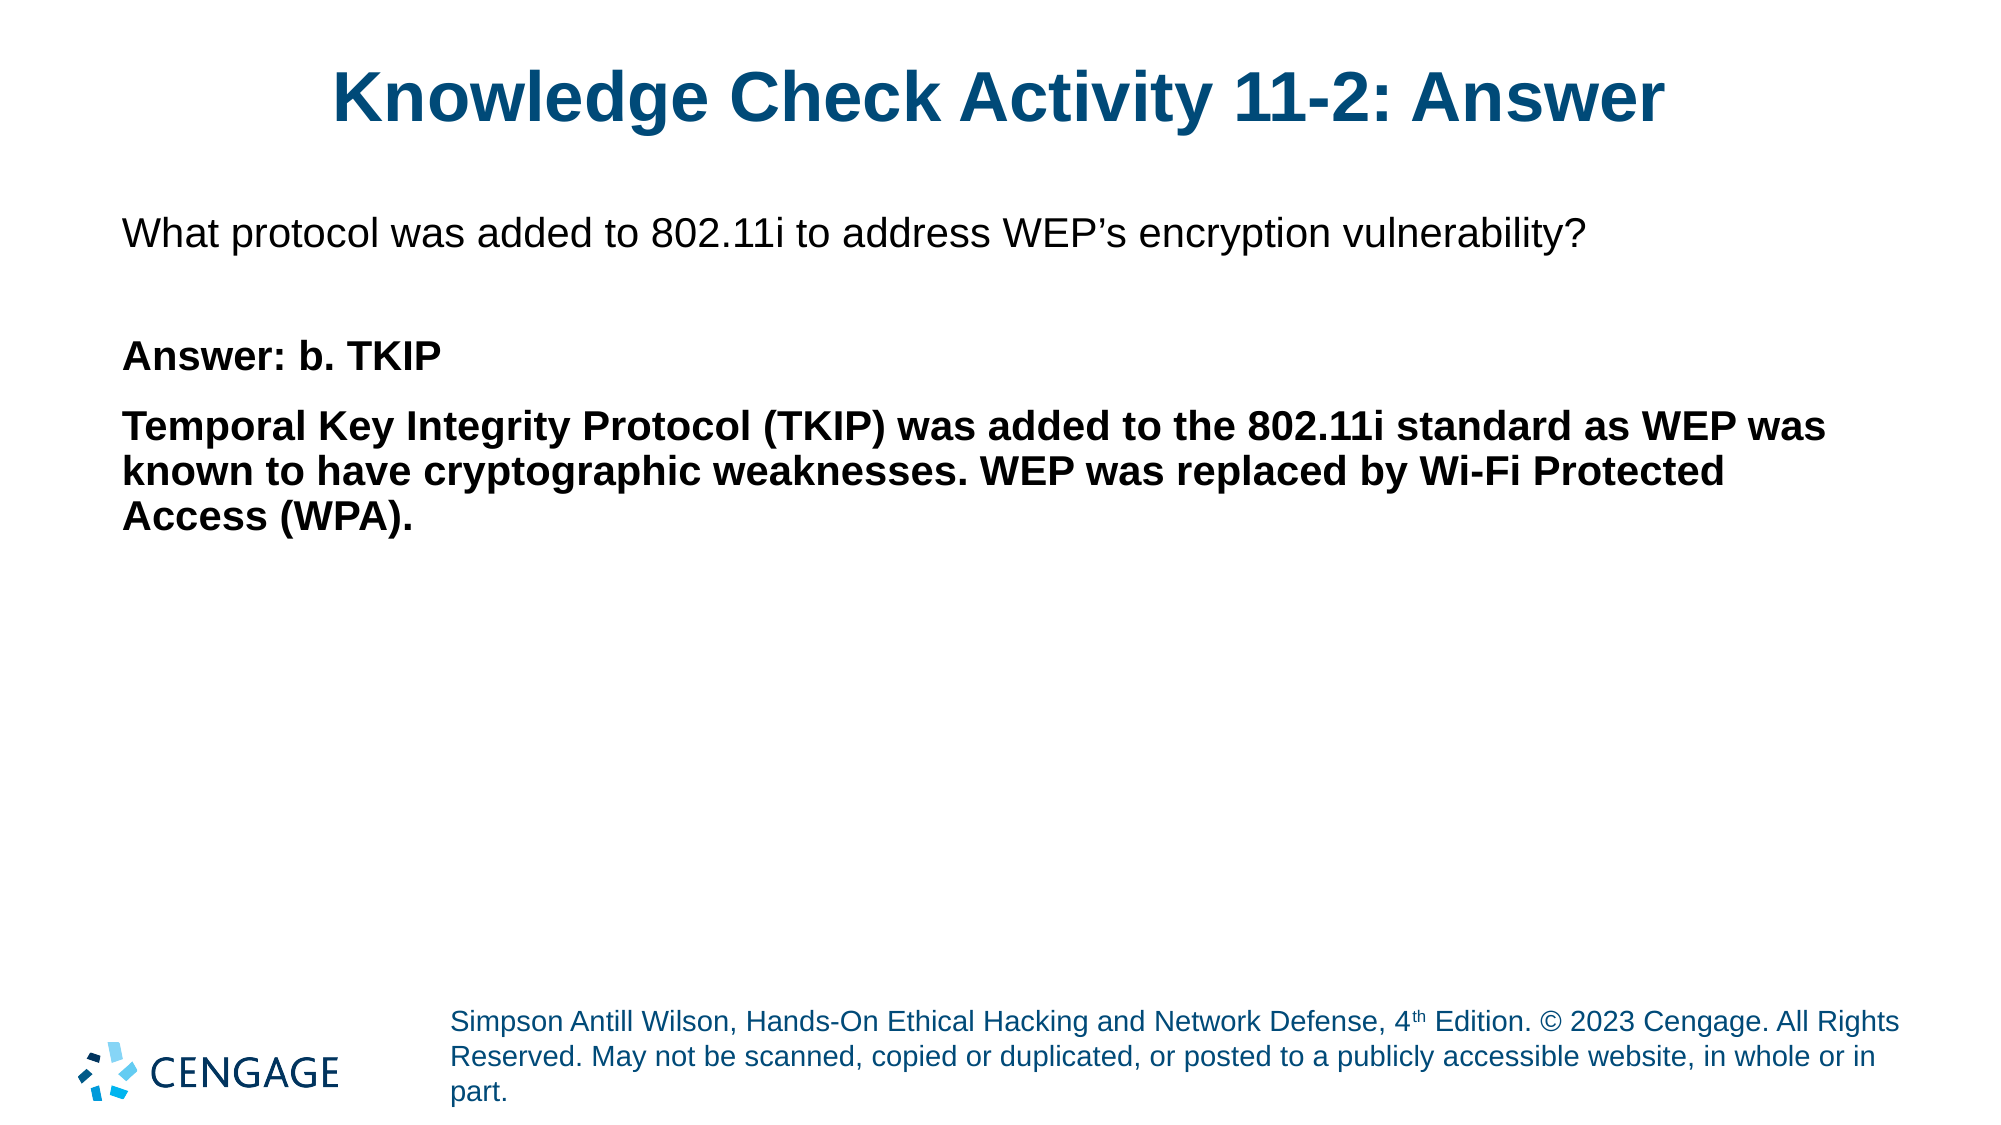

# Knowledge Check Activity 11-2: Answer
What protocol was added to 802.11i to address WEP’s encryption vulnerability?

Answer: b. TKIP
Temporal Key Integrity Protocol (TKIP) was added to the 802.11i standard as WEP was known to have cryptographic weaknesses. WEP was replaced by Wi-Fi Protected Access (WPA).